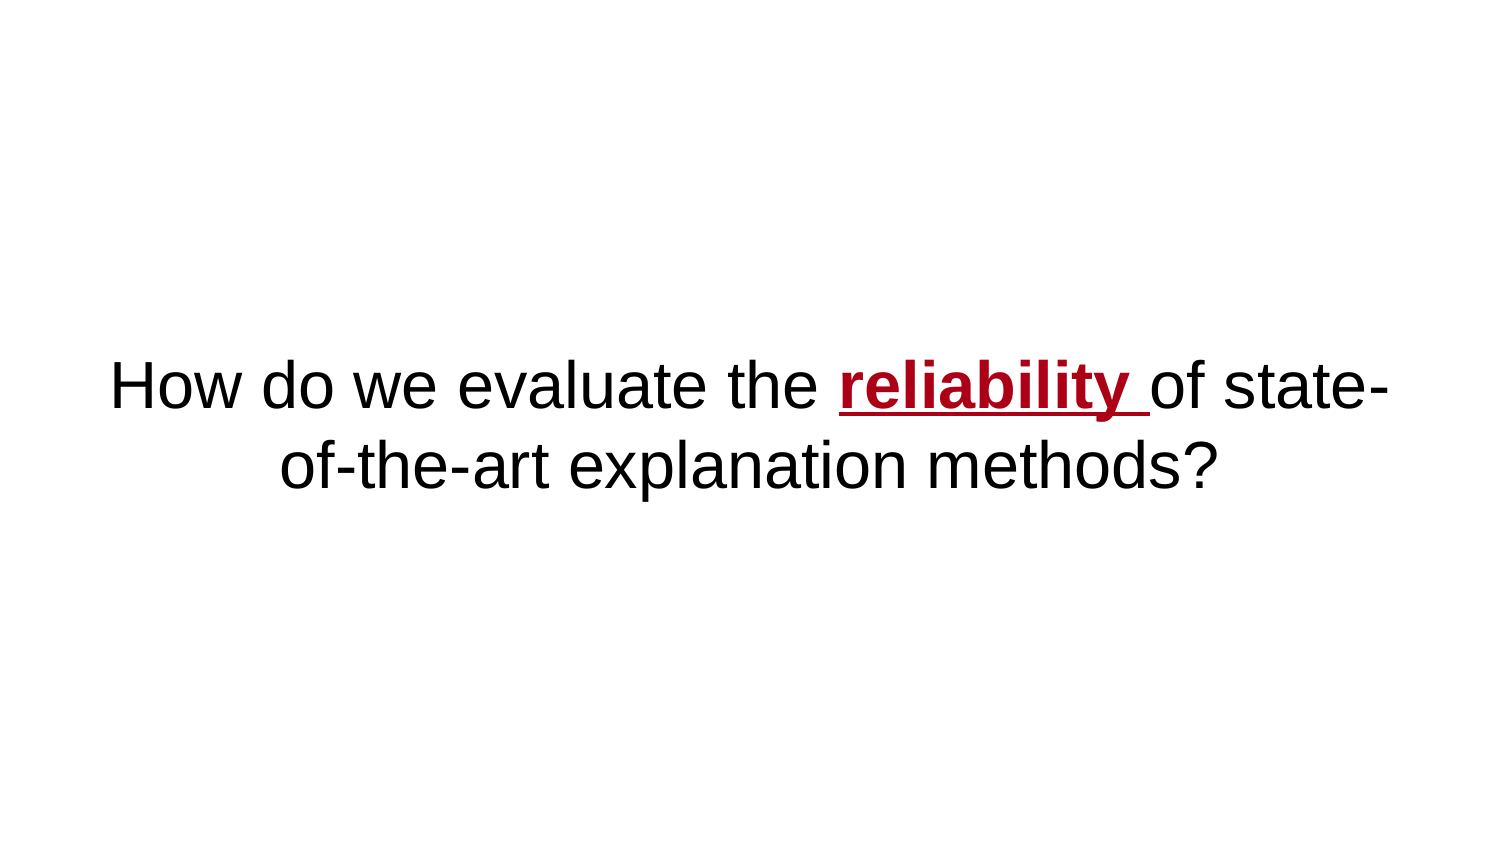

How do we evaluate the reliability of state-of-the-art explanation methods?